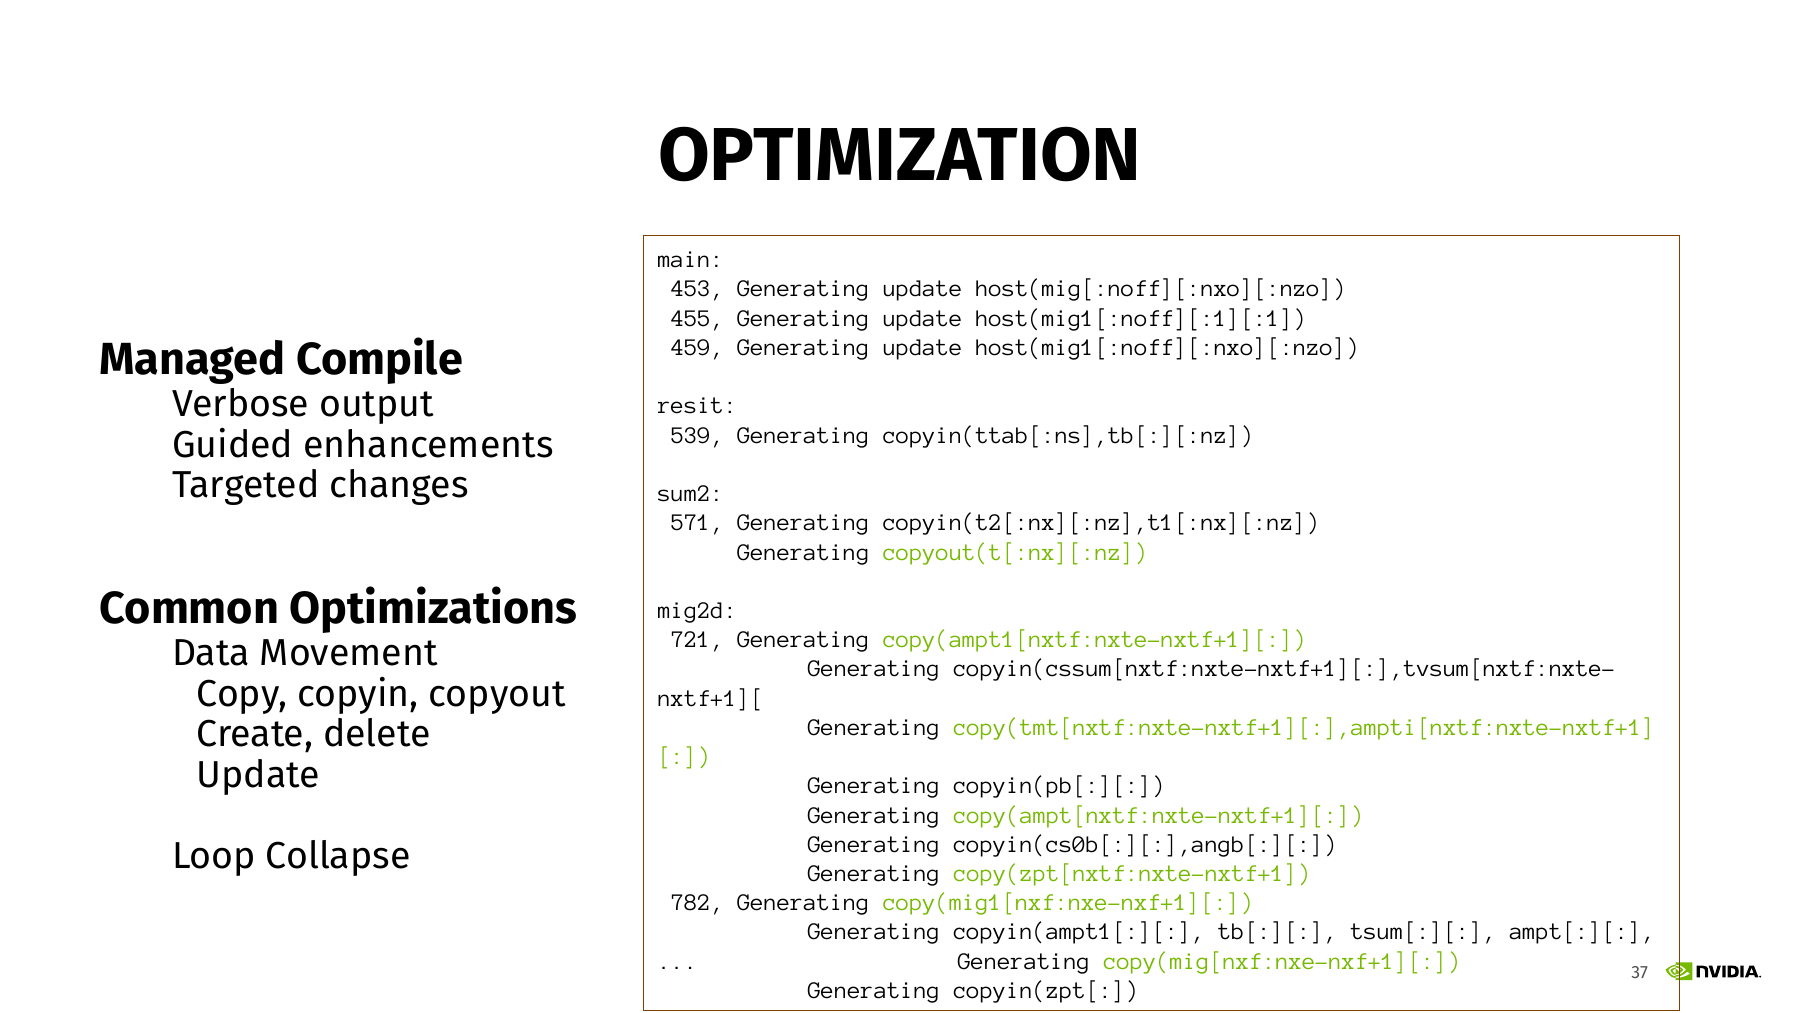

# Optimization
main:
 453, Generating update host(mig[:noff][:nxo][:nzo])
 455, Generating update host(mig1[:noff][:1][:1])
 459, Generating update host(mig1[:noff][:nxo][:nzo])

resit:
 539, Generating copyin(ttab[:ns],tb[:][:nz])

sum2:
 571, Generating copyin(t2[:nx][:nz],t1[:nx][:nz])
      Generating copyout(t[:nx][:nz])

mig2d:
 721, Generating copy(ampt1[nxtf:nxte-nxtf+1][:])
	Generating copyin(cssum[nxtf:nxte-nxtf+1][:],tvsum[nxtf:nxte-nxtf+1][
	Generating copy(tmt[nxtf:nxte-nxtf+1][:],ampti[nxtf:nxte-nxtf+1][:])
	Generating copyin(pb[:][:])
	Generating copy(ampt[nxtf:nxte-nxtf+1][:])
	Generating copyin(cs0b[:][:],angb[:][:])
	Generating copy(zpt[nxtf:nxte-nxtf+1])
 782, Generating copy(mig1[nxf:nxe-nxf+1][:])
	Generating copyin(ampt1[:][:], tb[:][:], tsum[:][:], ampt[:][:], ...         	Generating copy(mig[nxf:nxe-nxf+1][:])
	Generating copyin(zpt[:])
Managed Compile
Verbose output
Guided enhancements
Targeted changes

Common Optimizations
Data Movement
Copy, copyin, copyout
Create, delete
Update

Loop Collapse